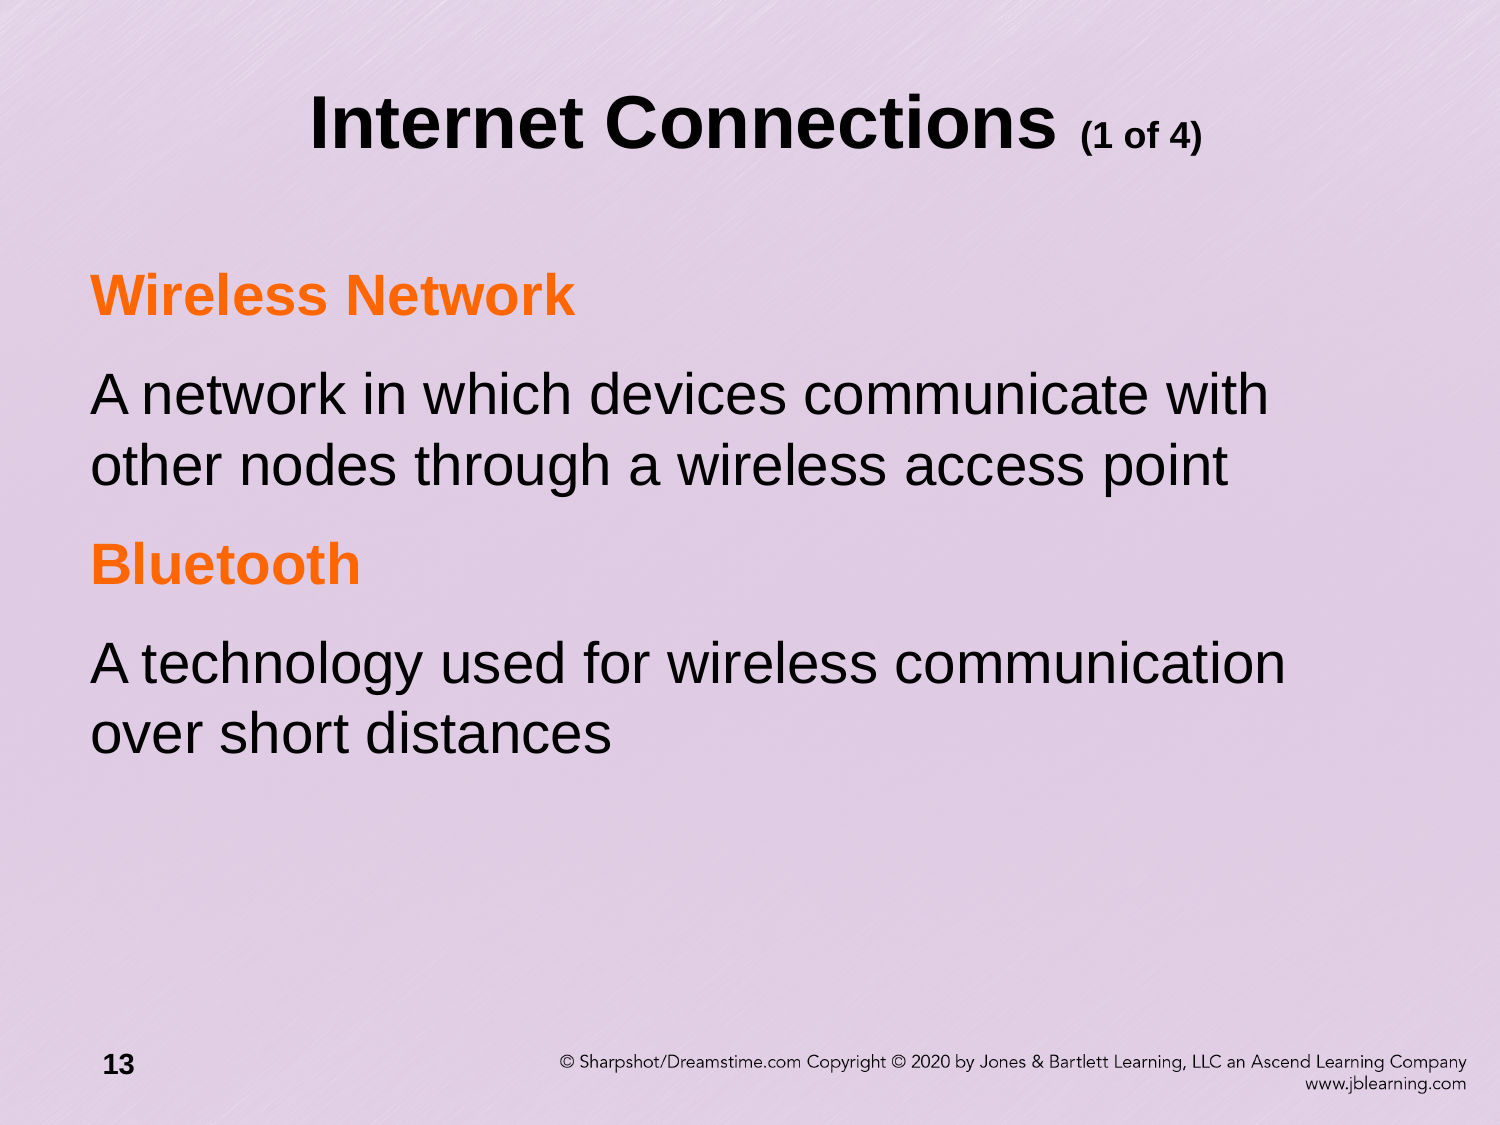

# Internet Connections (1 of 4)
Wireless Network
A network in which devices communicate with other nodes through a wireless access point
Bluetooth
A technology used for wireless communication over short distances
13